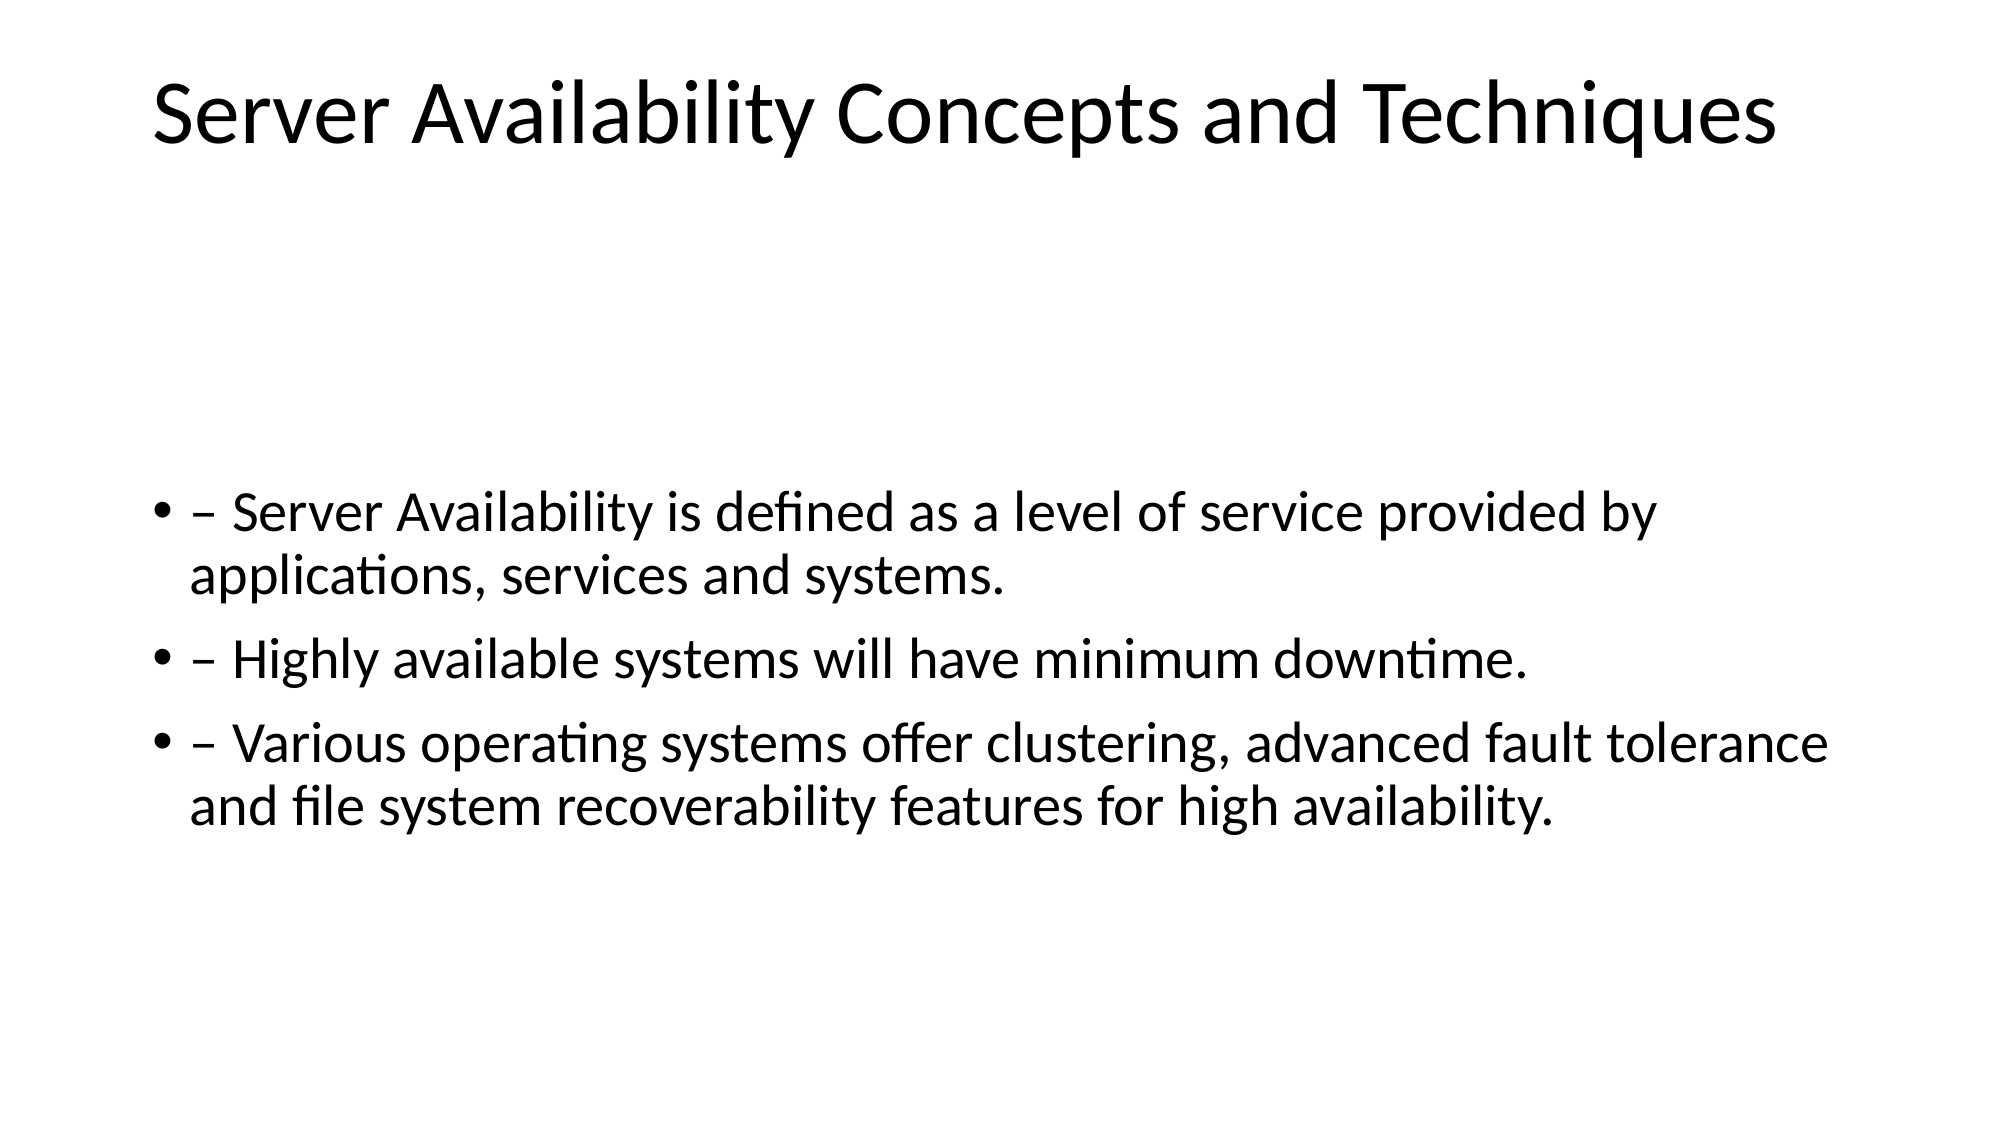

# Server Availability Concepts and Techniques

– Server Availability is defined as a level of service provided by applications, services and systems.
– Highly available systems will have minimum downtime.
– Various operating systems offer clustering, advanced fault tolerance and file system recoverability features for high availability.